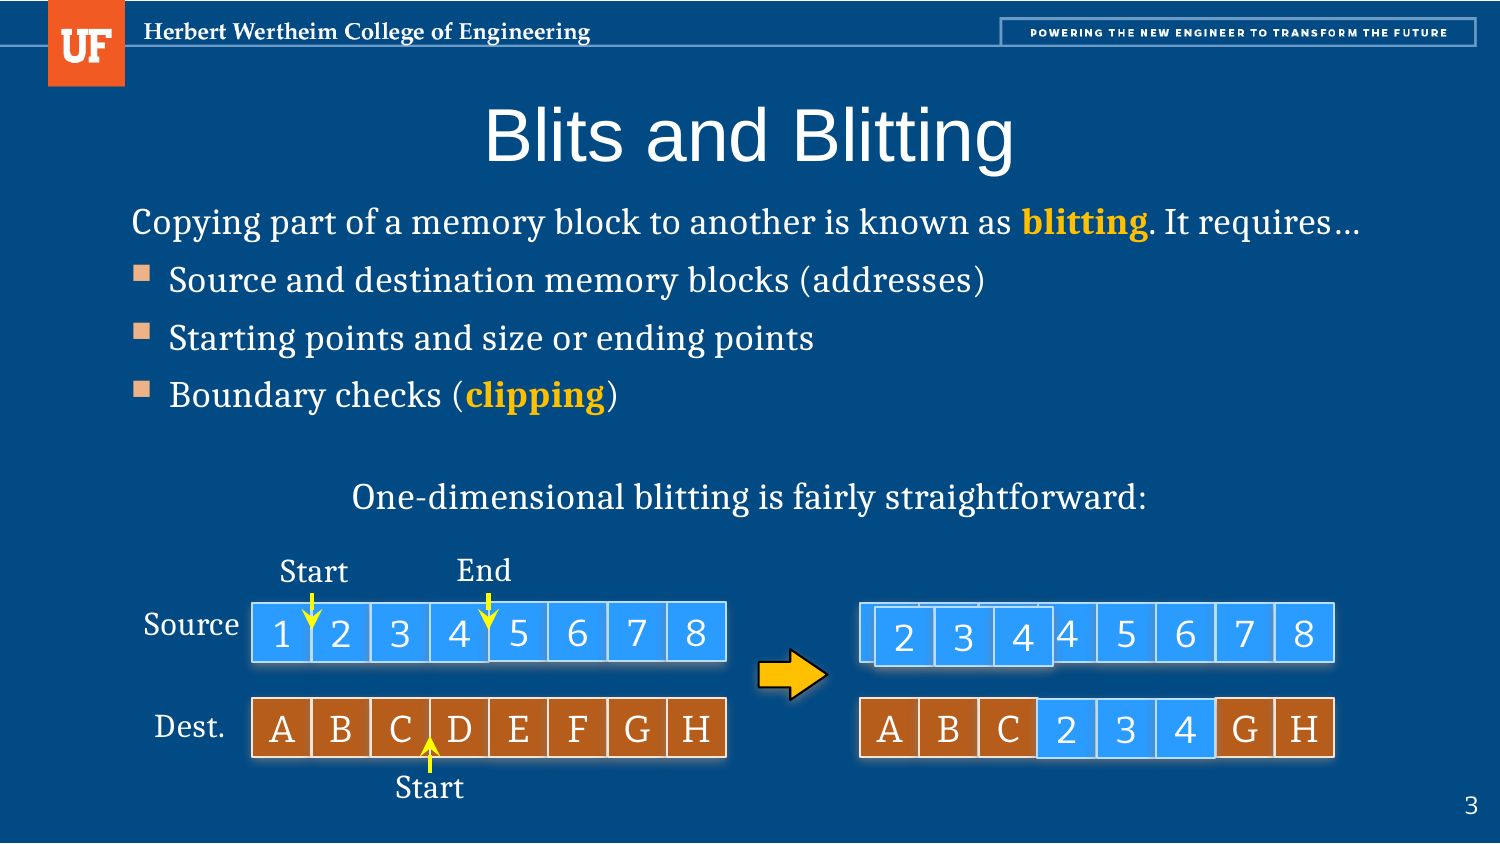

# Blits and Blitting
Copying part of a memory block to another is known as blitting. It requires…
Source and destination memory blocks (addresses)
Starting points and size or ending points
Boundary checks (clipping)
One-dimensional blitting is fairly straightforward:
End
Start
Source
5
6
7
8
1
2
3
4
5
6
7
8
1
2
3
4
2
3
4

Dest.
E
F
G
H
A
B
C
D
G
H
A
B
C
2
3
4
Start
3